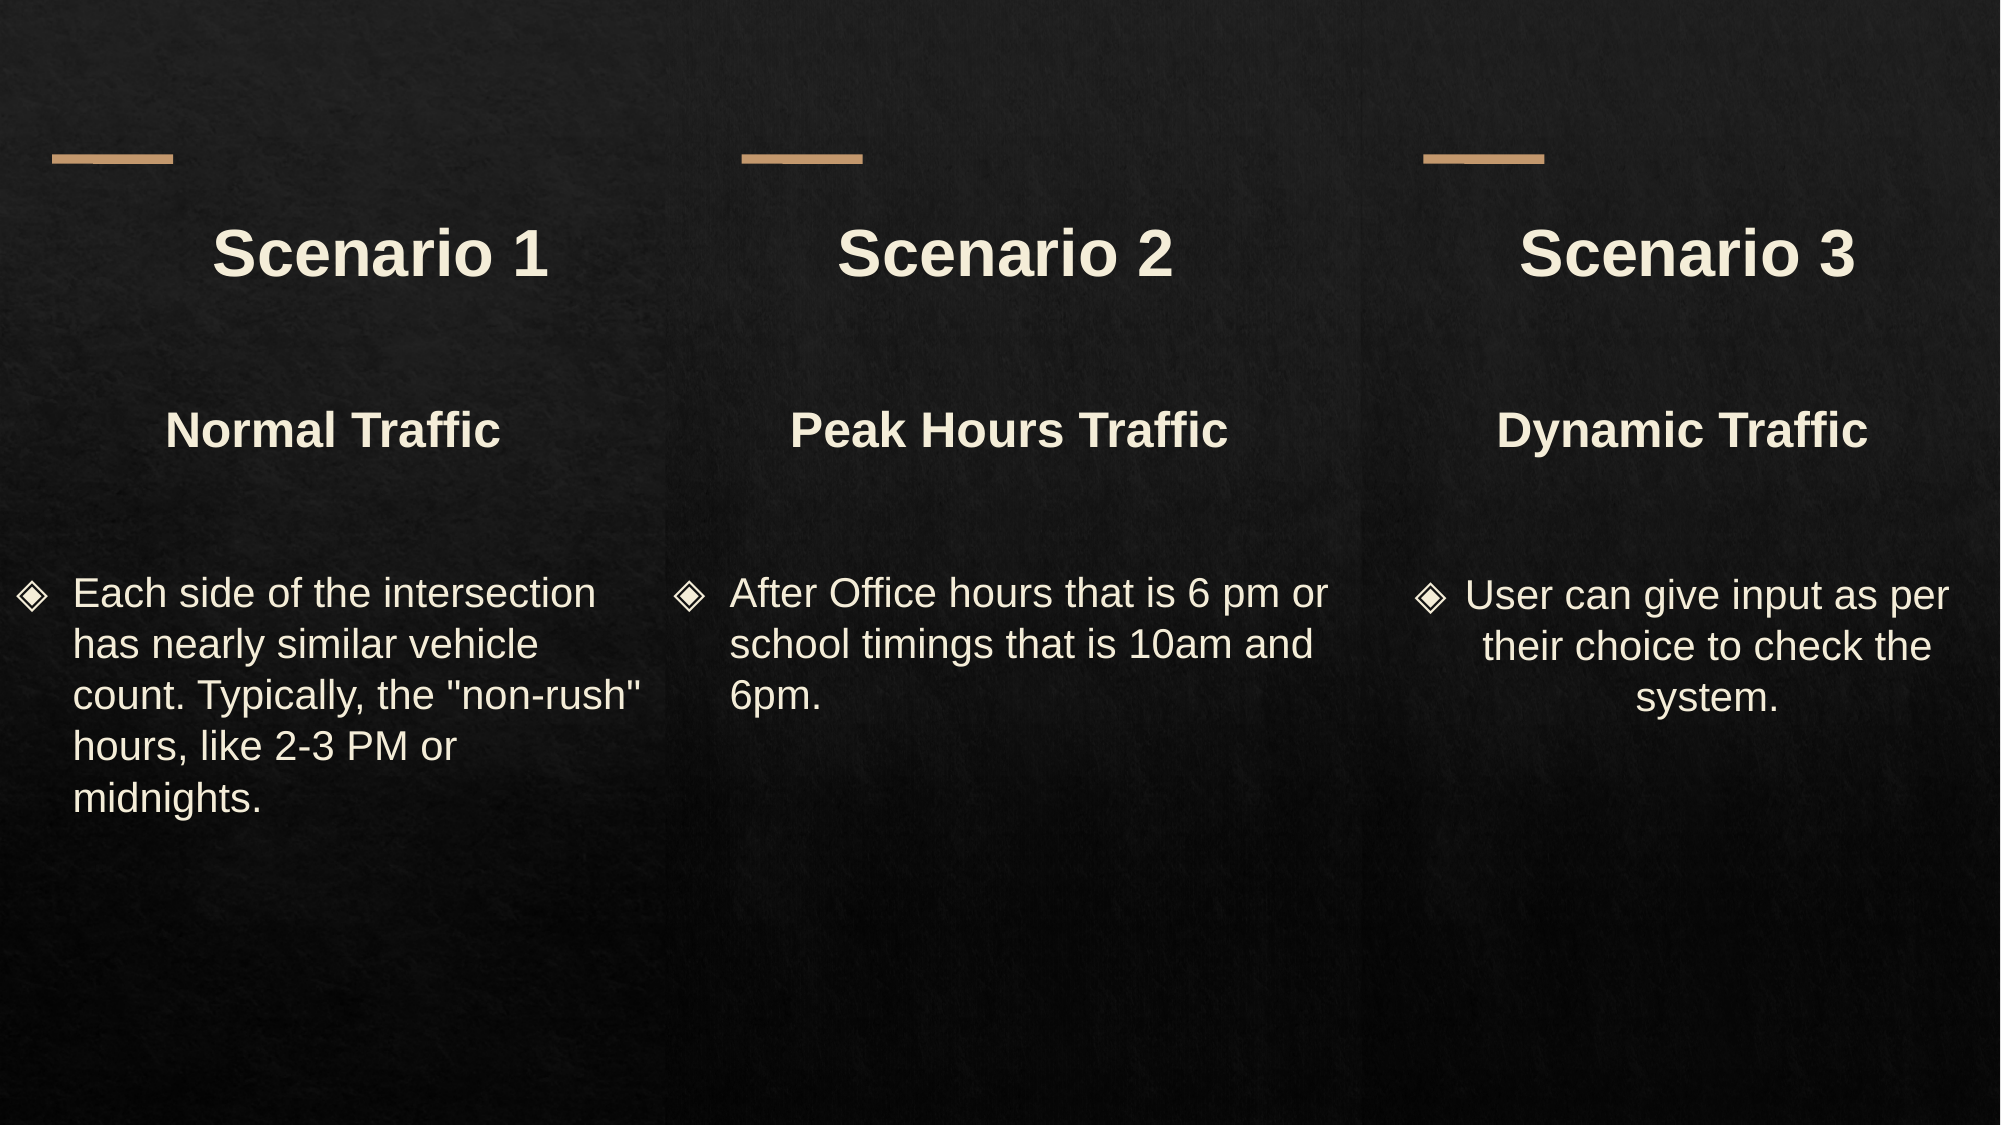

Scenario 1
Scenario 2
Scenario 3

Normal Traffic

Each side of the intersection has nearly similar vehicle count. Typically, the "non-rush" hours, like 2-3 PM or midnights.
Peak Hours Traffic

After Office hours that is 6 pm or school timings that is 10am and 6pm.
Dynamic Traffic

User can give input as per their choice to check the system.